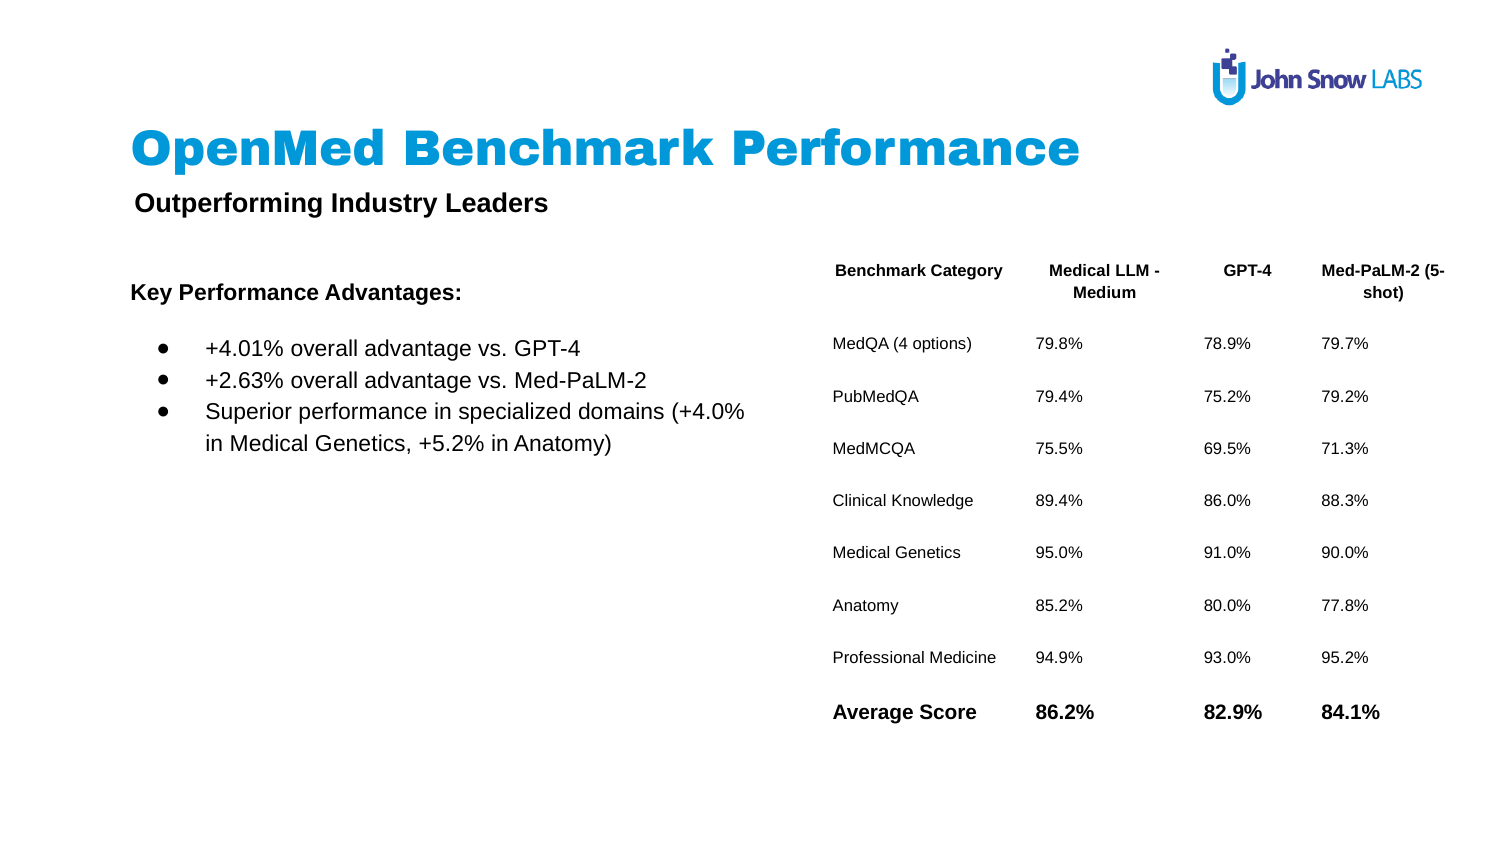

OpenMed Benchmark Performance
Outperforming Industry Leaders
| Benchmark Category | Medical LLM - Medium | GPT-4 | Med-PaLM-2 (5-shot) |
| --- | --- | --- | --- |
| MedQA (4 options) | 79.8% | 78.9% | 79.7% |
| PubMedQA | 79.4% | 75.2% | 79.2% |
| MedMCQA | 75.5% | 69.5% | 71.3% |
| Clinical Knowledge | 89.4% | 86.0% | 88.3% |
| Medical Genetics | 95.0% | 91.0% | 90.0% |
| Anatomy | 85.2% | 80.0% | 77.8% |
| Professional Medicine | 94.9% | 93.0% | 95.2% |
| Average Score | 86.2% | 82.9% | 84.1% |
Key Performance Advantages:
+4.01% overall advantage vs. GPT-4
+2.63% overall advantage vs. Med-PaLM-2
Superior performance in specialized domains (+4.0% in Medical Genetics, +5.2% in Anatomy)